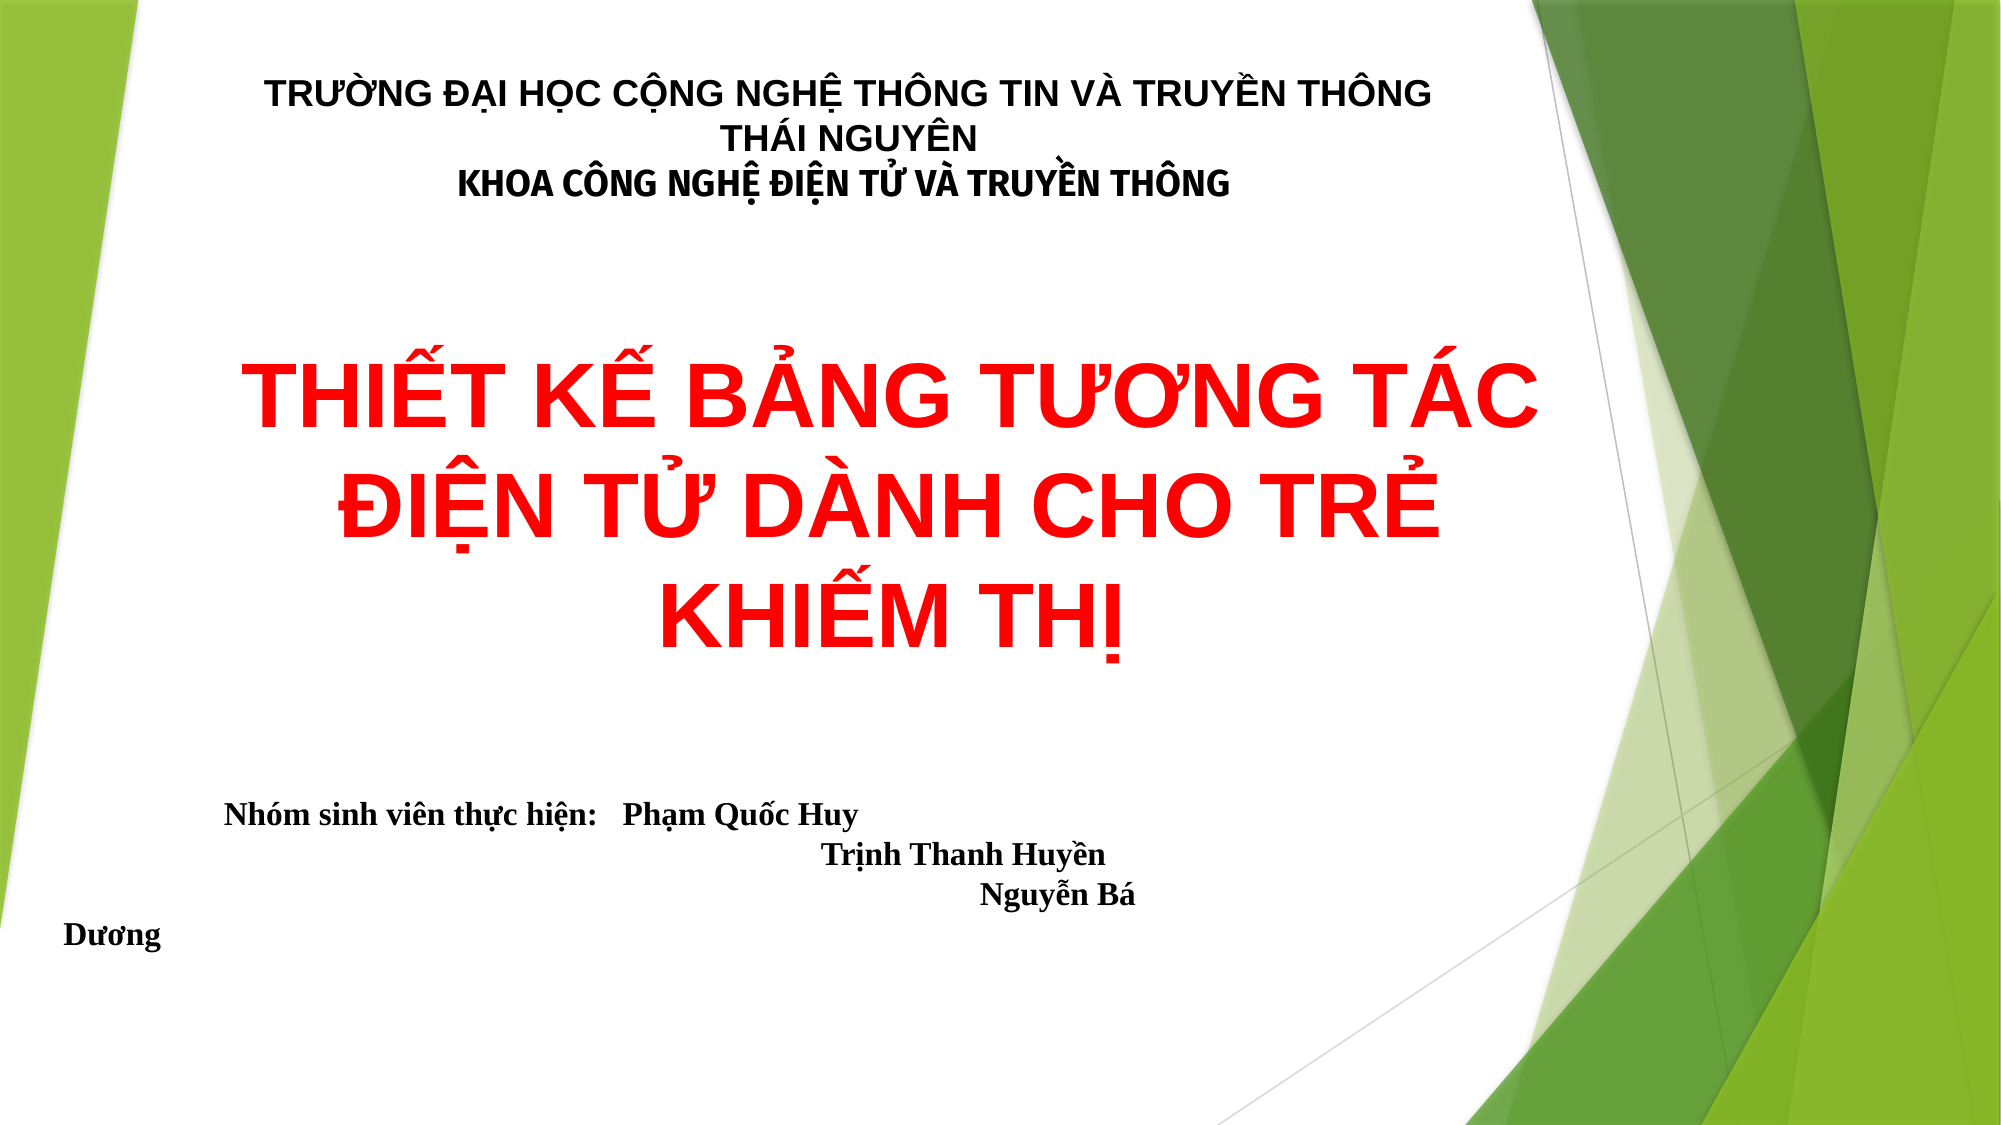

TRƯỜNG ĐẠI HỌC CỘNG NGHỆ THÔNG TIN VÀ TRUYỀN THÔNG THÁI NGUYÊN
KHOA CÔNG NGHỆ ĐIỆN TỬ VÀ TRUYỀN THÔNG
# THIẾT KẾ BẢNG TƯƠNG TÁC ĐIỆN TỬ DÀNH CHO TRẺ KHIẾM THỊ
	 Nhóm sinh viên thực hiện:   Phạm Quốc Huy			                           			 Trịnh Thanh Huyền
					               	  Nguyễn Bá Dương